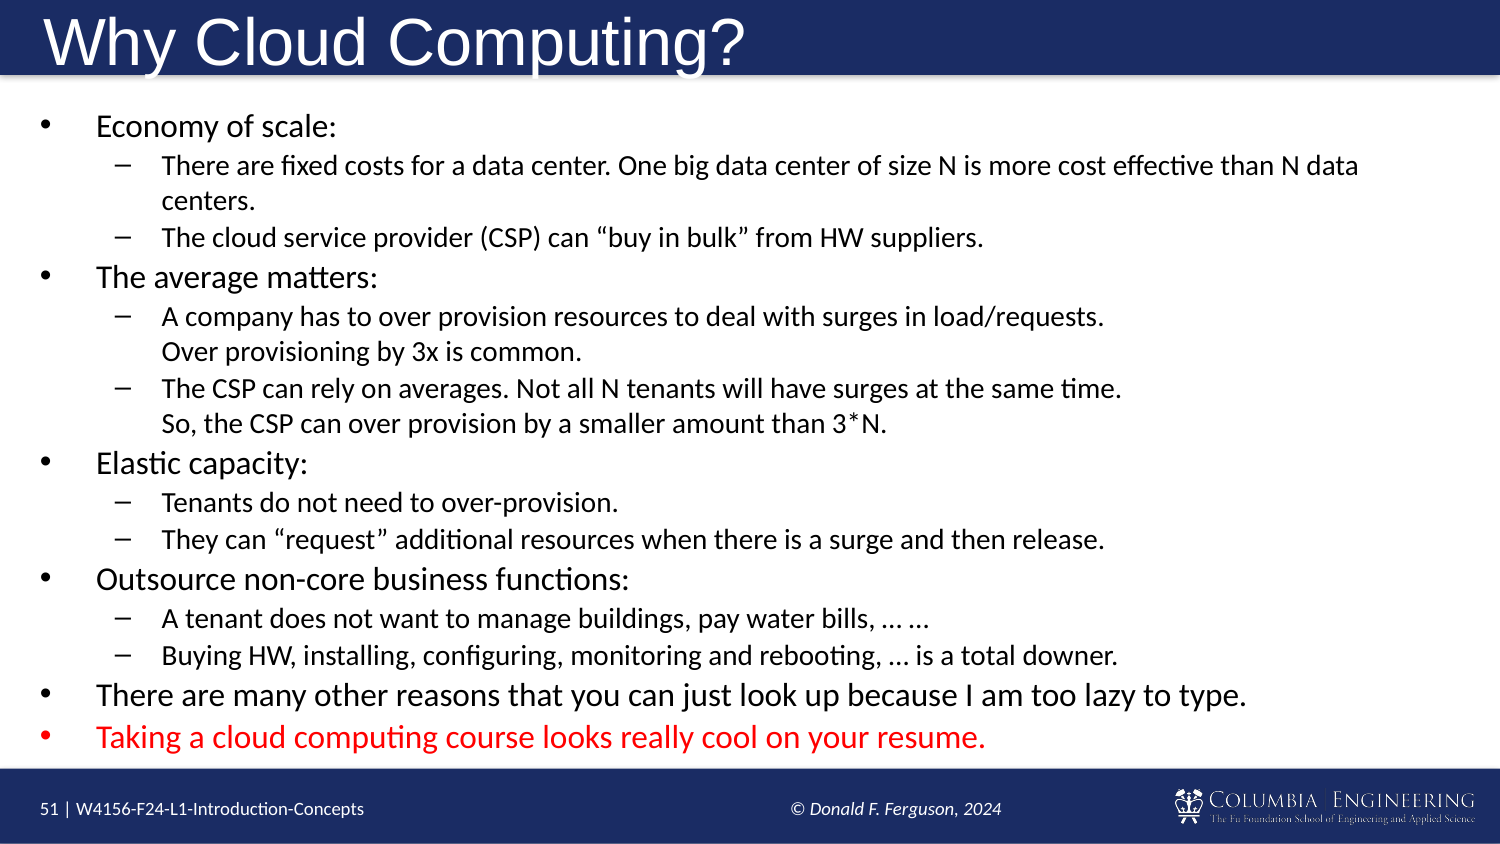

# Why Cloud Computing?
Economy of scale:
There are fixed costs for a data center. One big data center of size N is more cost effective than N data centers.
The cloud service provider (CSP) can “buy in bulk” from HW suppliers.
The average matters:
A company has to over provision resources to deal with surges in load/requests.
Over provisioning by 3x is common.
The CSP can rely on averages. Not all N tenants will have surges at the same time.
So, the CSP can over provision by a smaller amount than 3*N.
Elastic capacity:
Tenants do not need to over-provision.
They can “request” additional resources when there is a surge and then release.
Outsource non-core business functions:
A tenant does not want to manage buildings, pay water bills, … …
Buying HW, installing, configuring, monitoring and rebooting, … is a total downer.
There are many other reasons that you can just look up because I am too lazy to type.
Taking a cloud computing course looks really cool on your resume.